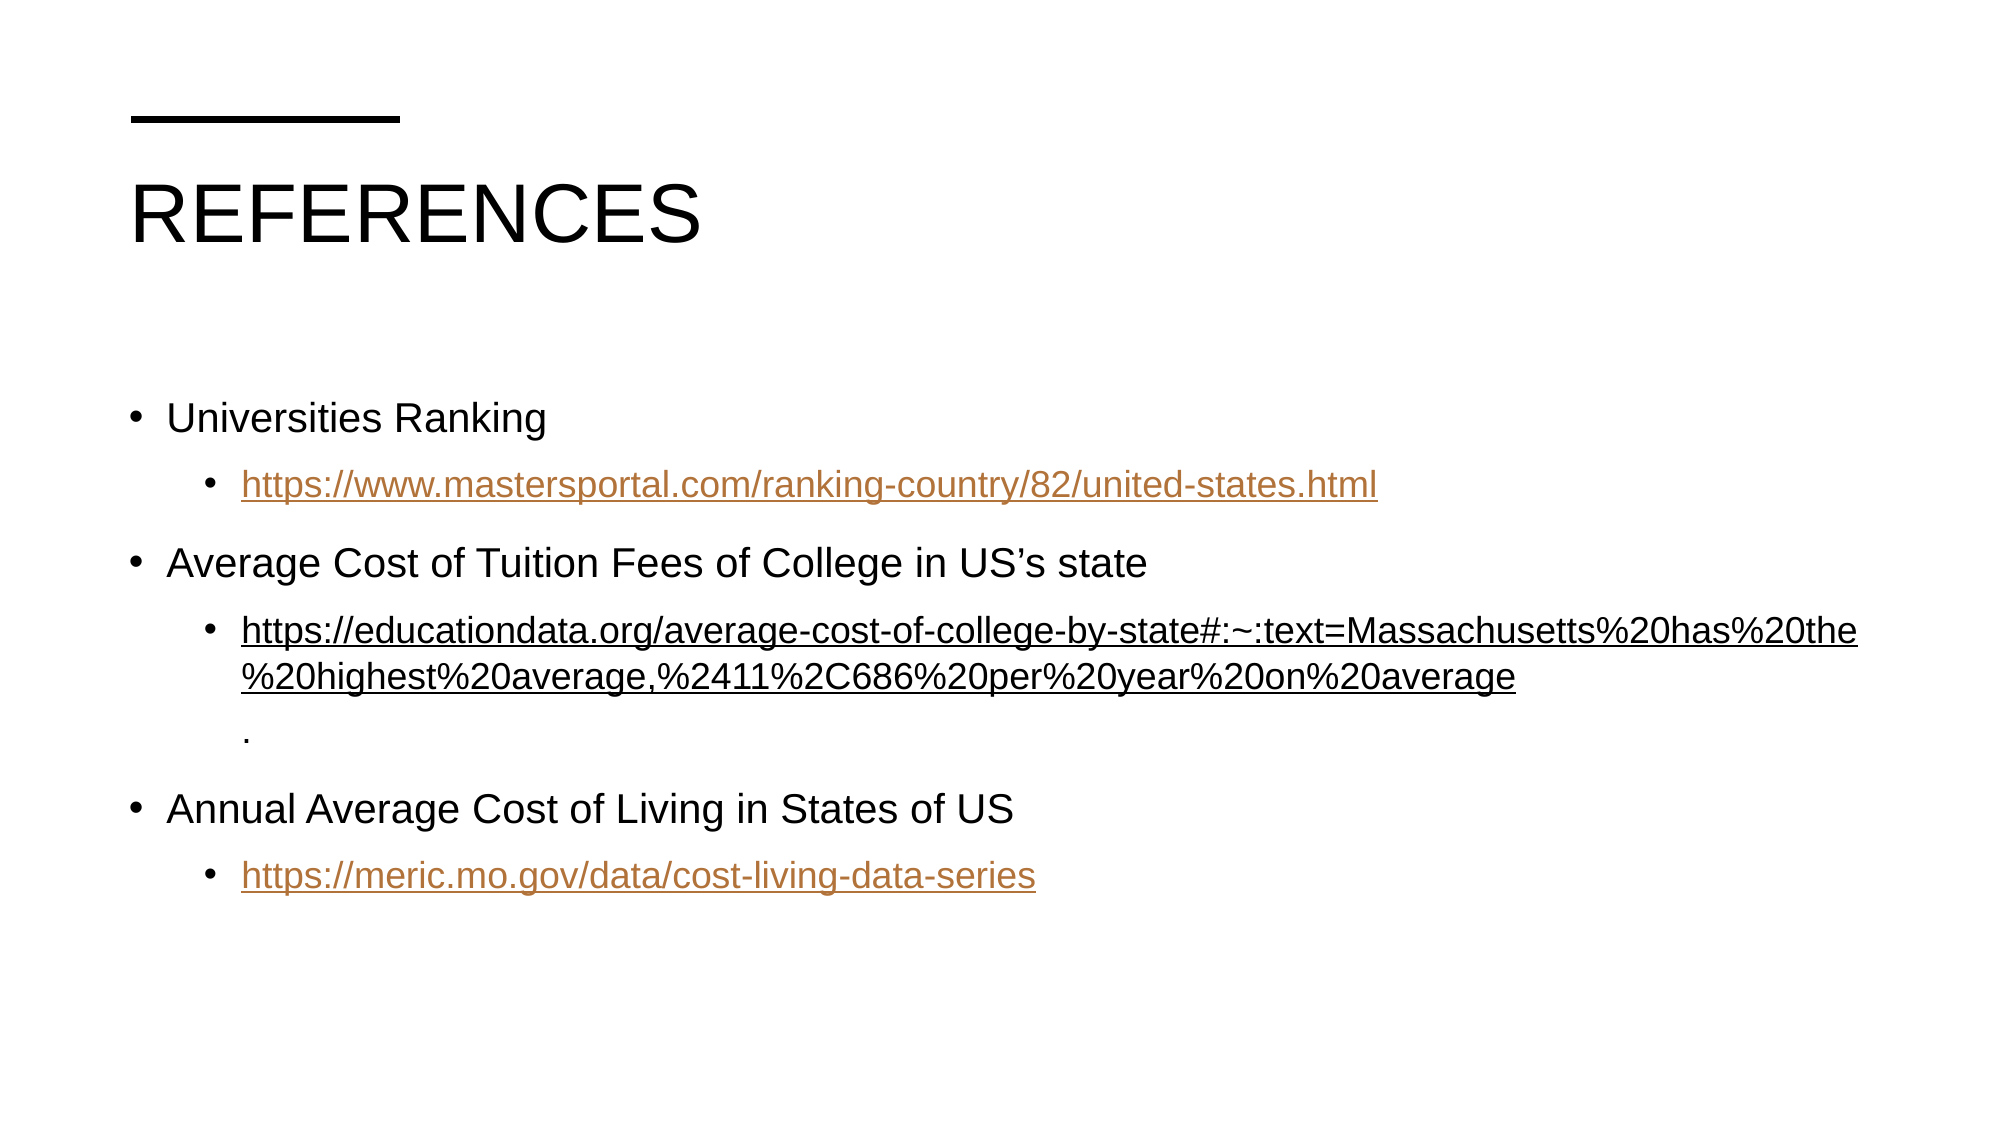

# references
Universities Ranking
https://www.mastersportal.com/ranking-country/82/united-states.html
Average Cost of Tuition Fees of College in US’s state
https://educationdata.org/average-cost-of-college-by-state#:~:text=Massachusetts%20has%20the%20highest%20average,%2411%2C686%20per%20year%20on%20average.
Annual Average Cost of Living in States of US
https://meric.mo.gov/data/cost-living-data-series